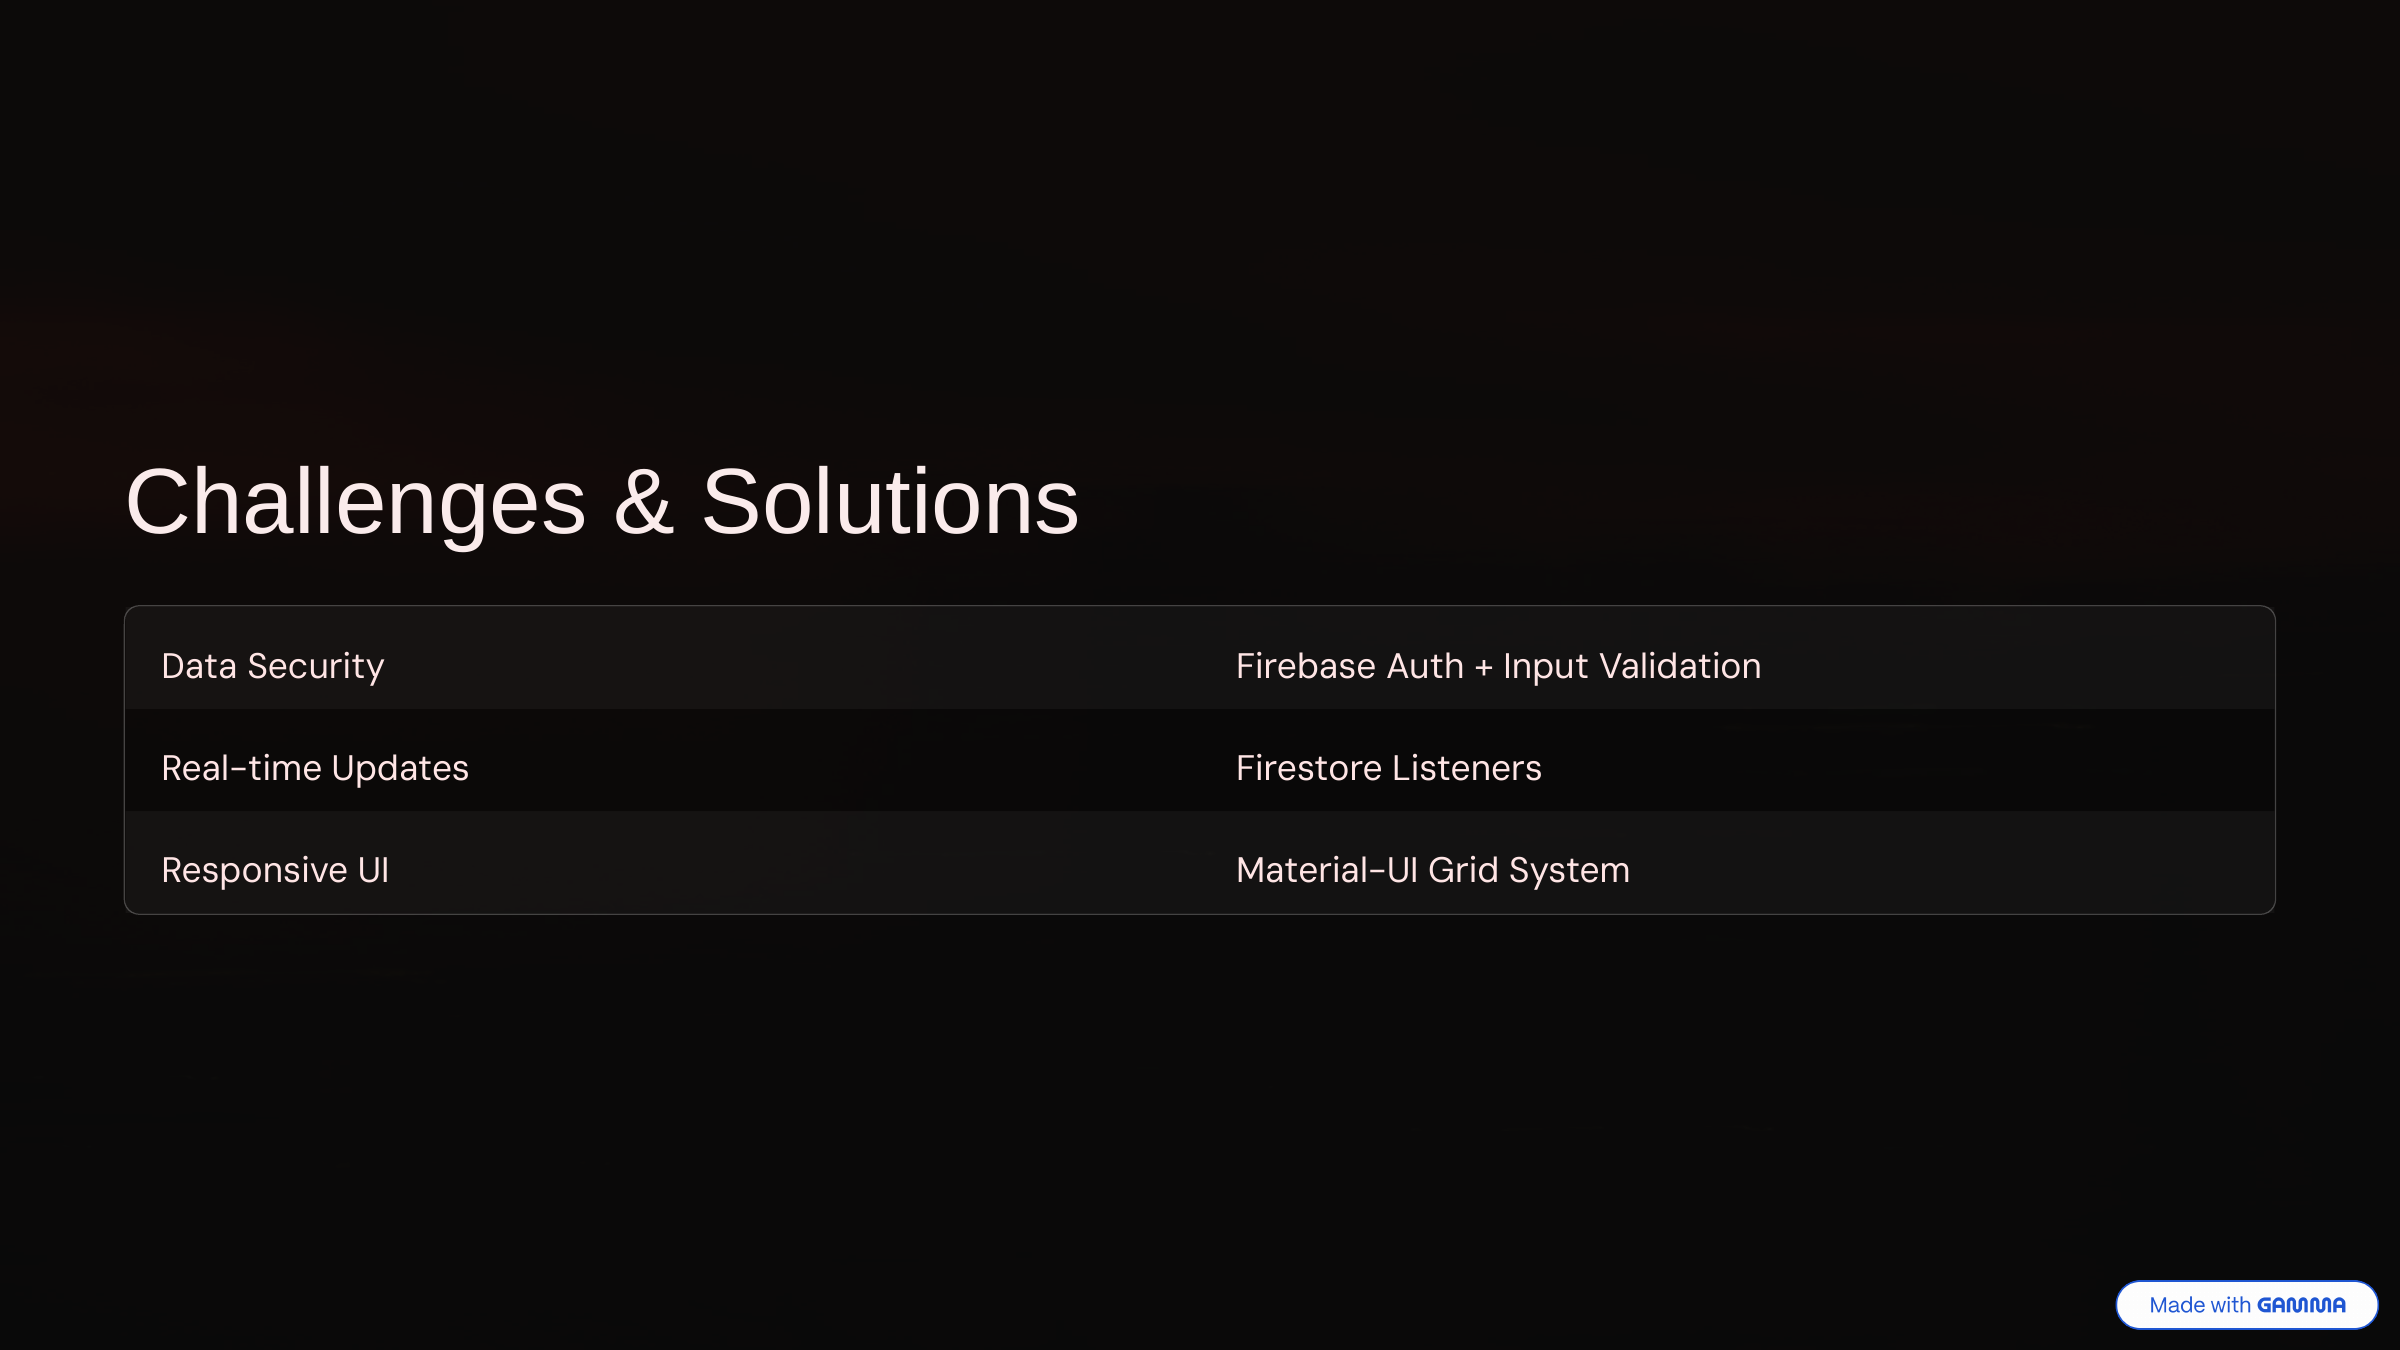

Challenges & Solutions

Data Security
Firebase Auth + Input Validation

Real-time Updates
Firestore Listeners

Responsive UI
Material-UI Grid System